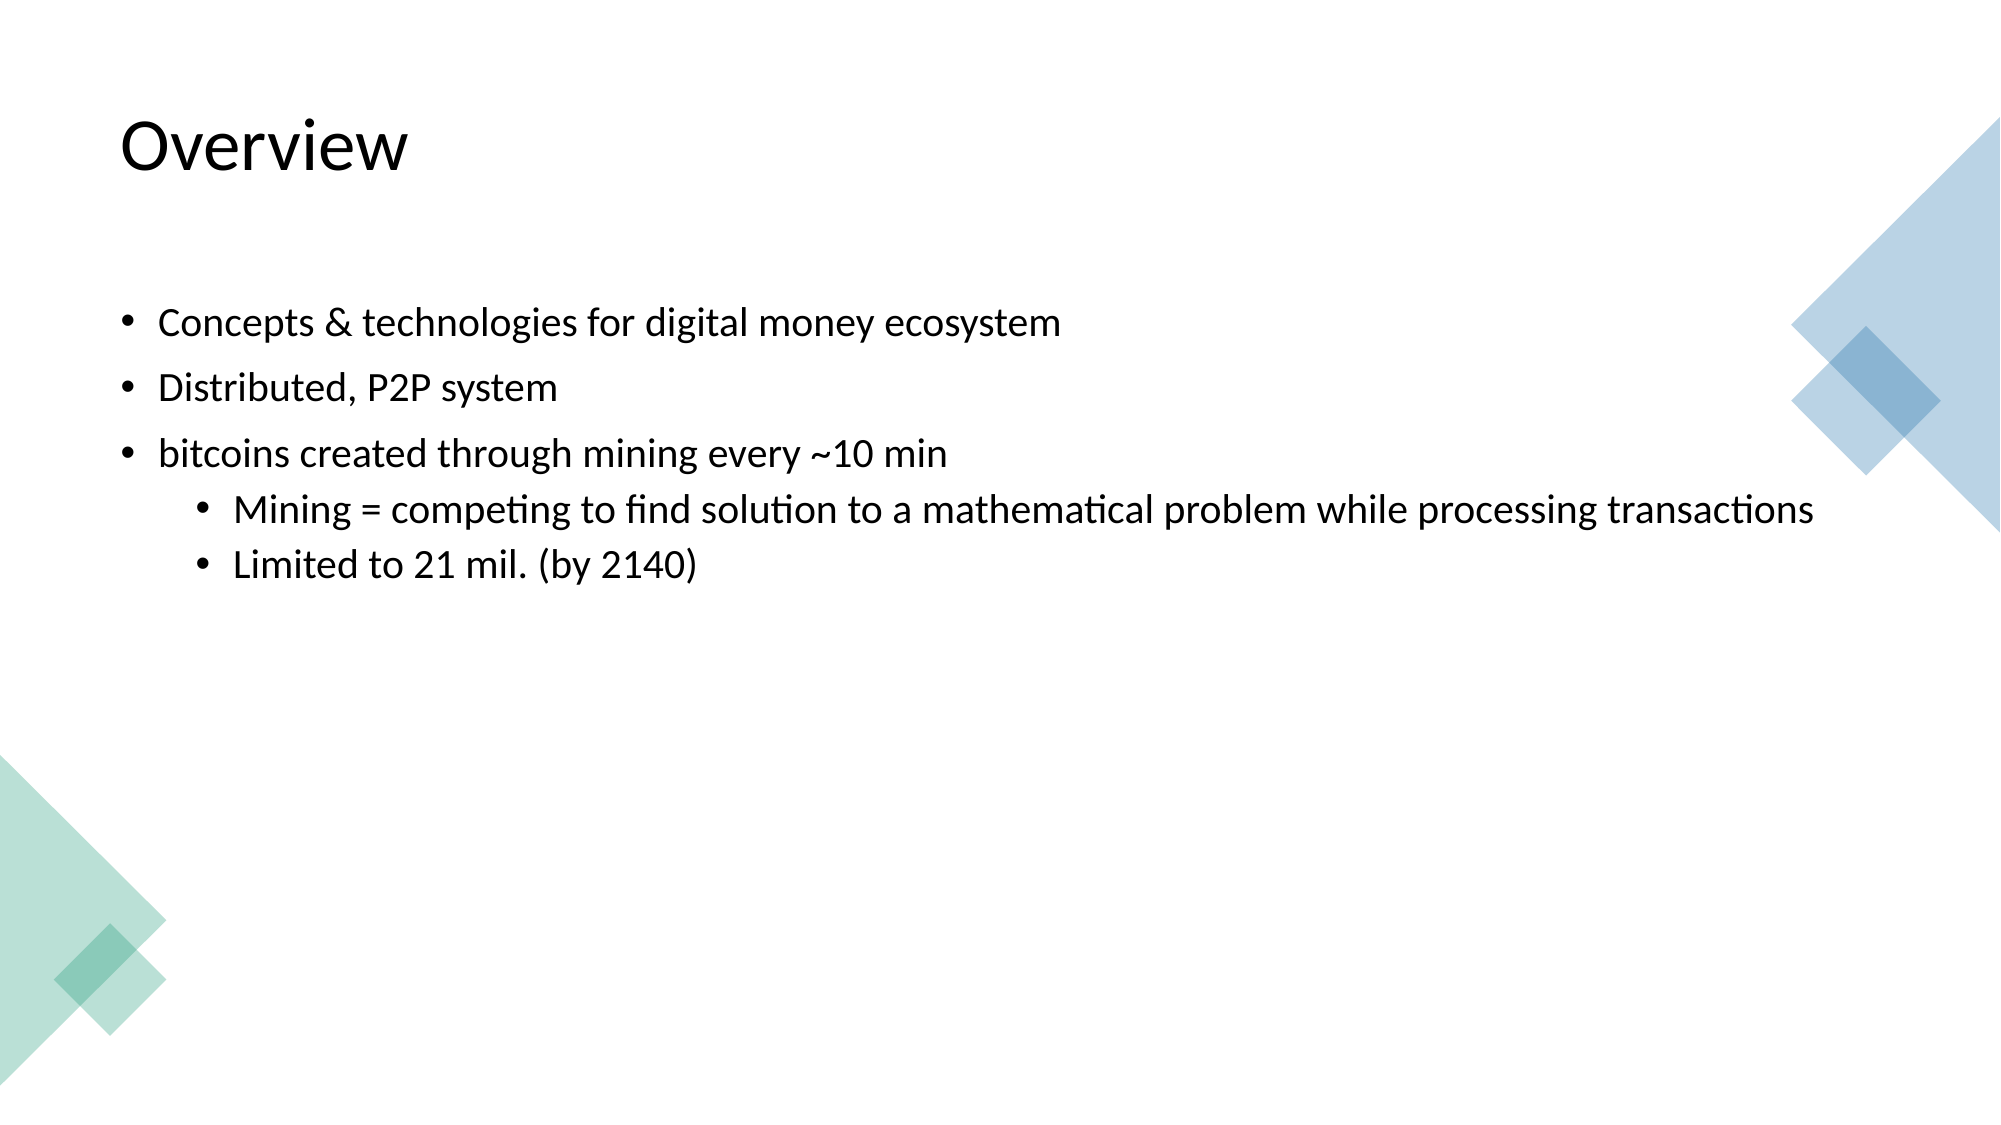

# Overview

Concepts & technologies for digital money ecosystem
Distributed, P2P system
bitcoins created through mining every ~10 min
Mining = competing to find solution to a mathematical problem while processing transactions
Limited to 21 mil. (by 2140)